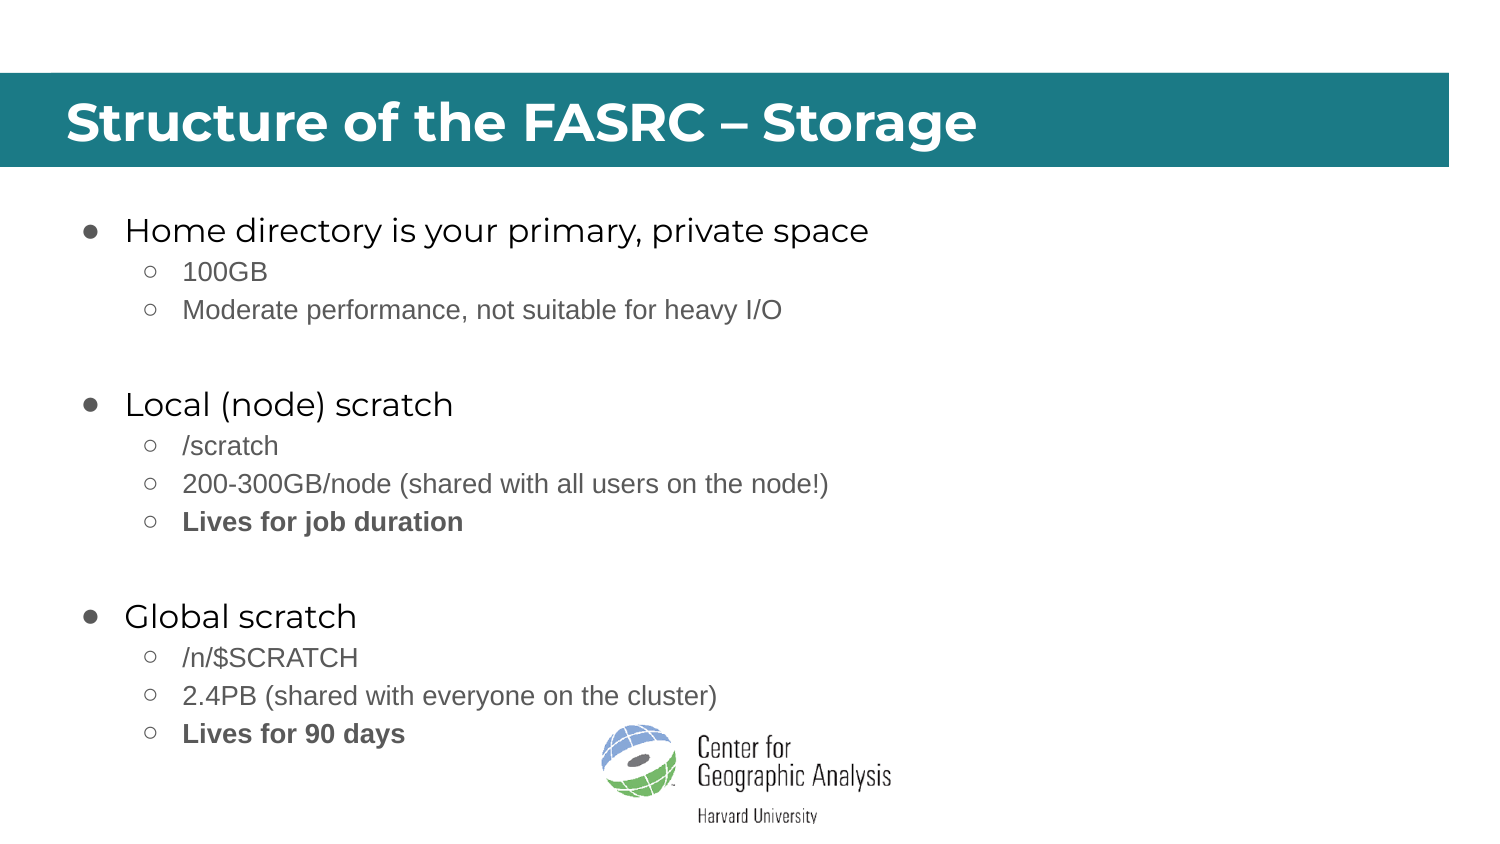

# Structure of the FASRC – Storage
Home directory is your primary, private space
100GB
Moderate performance, not suitable for heavy I/O

Local (node) scratch
/scratch
200-300GB/node (shared with all users on the node!)
Lives for job duration

Global scratch
/n/$SCRATCH
2.4PB (shared with everyone on the cluster)
Lives for 90 days